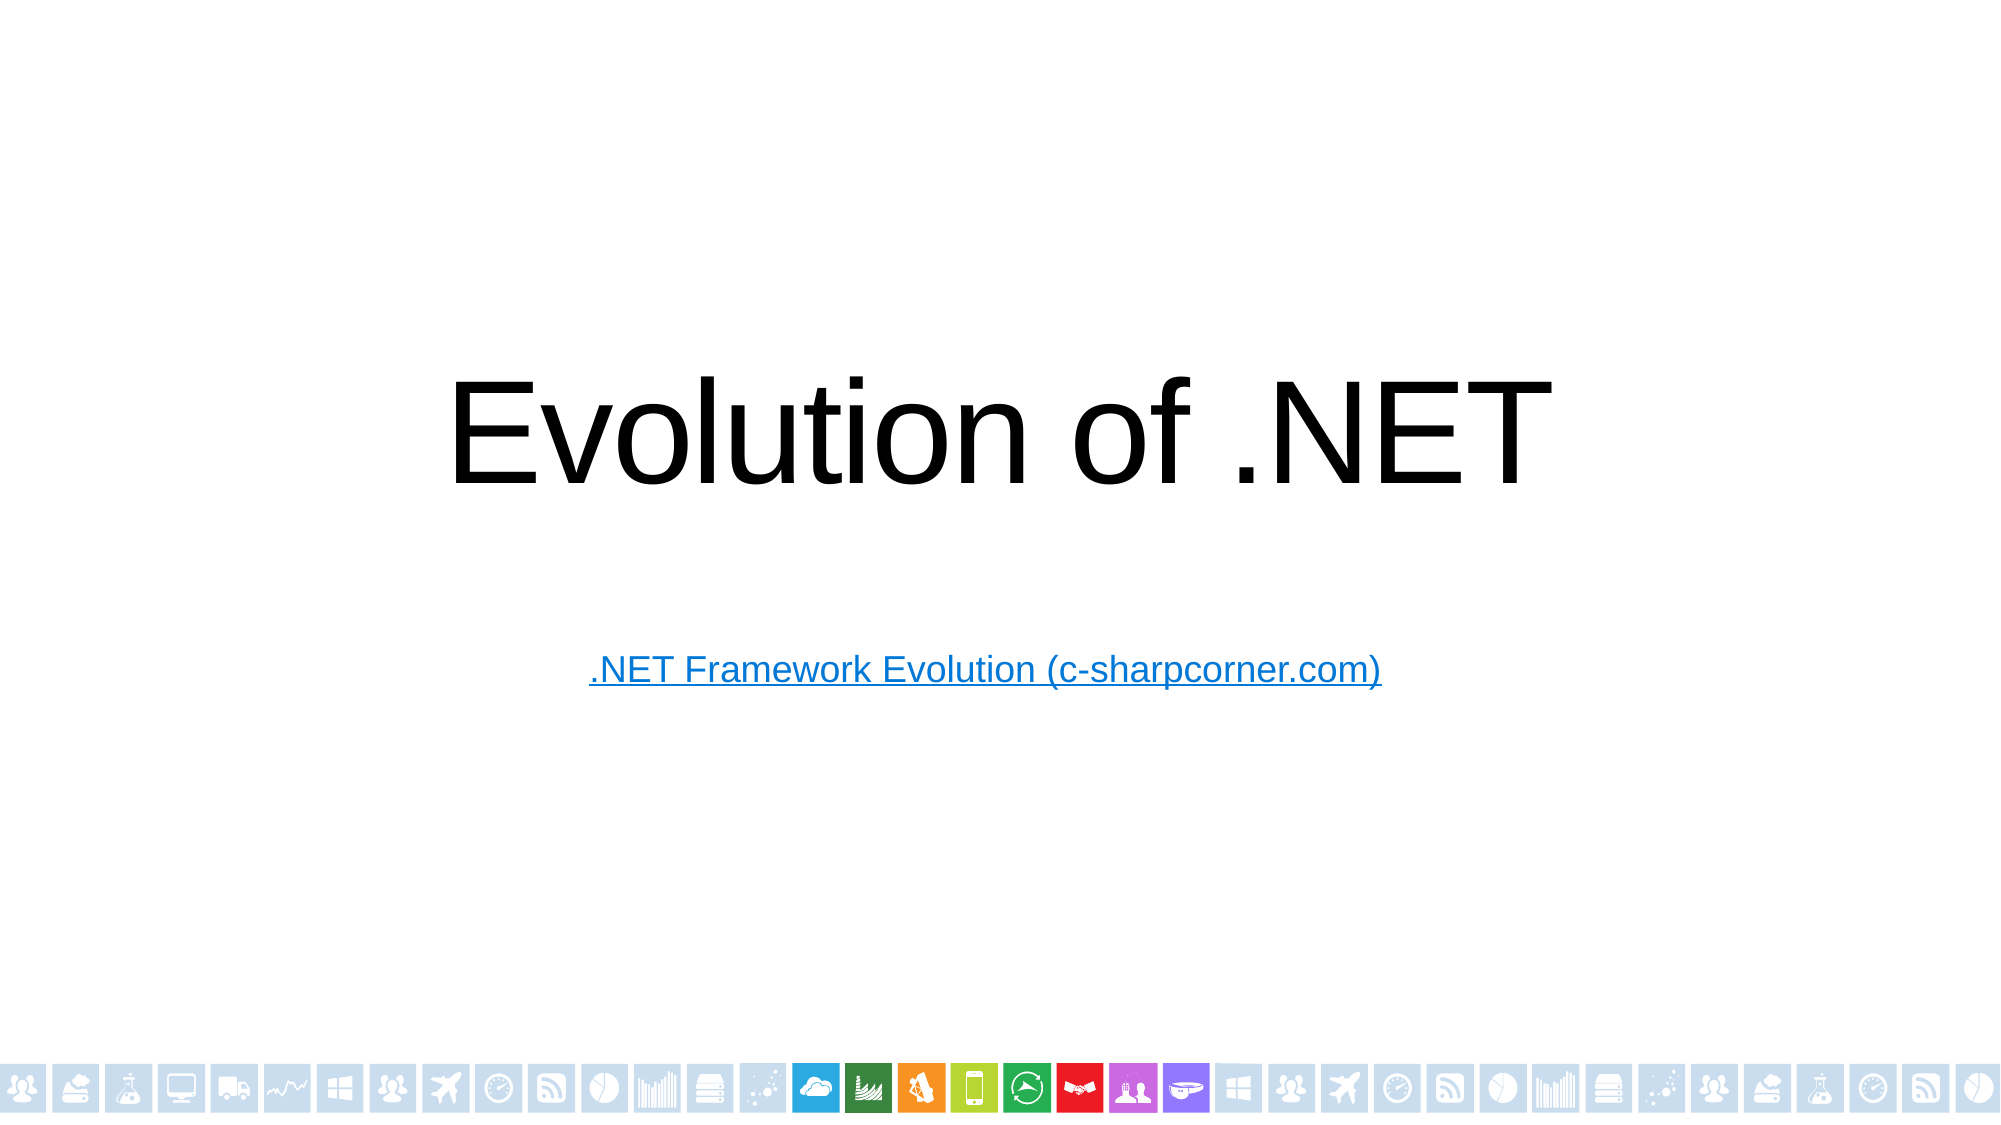

# Evolution of .NET
.NET Framework Evolution (c-sharpcorner.com)